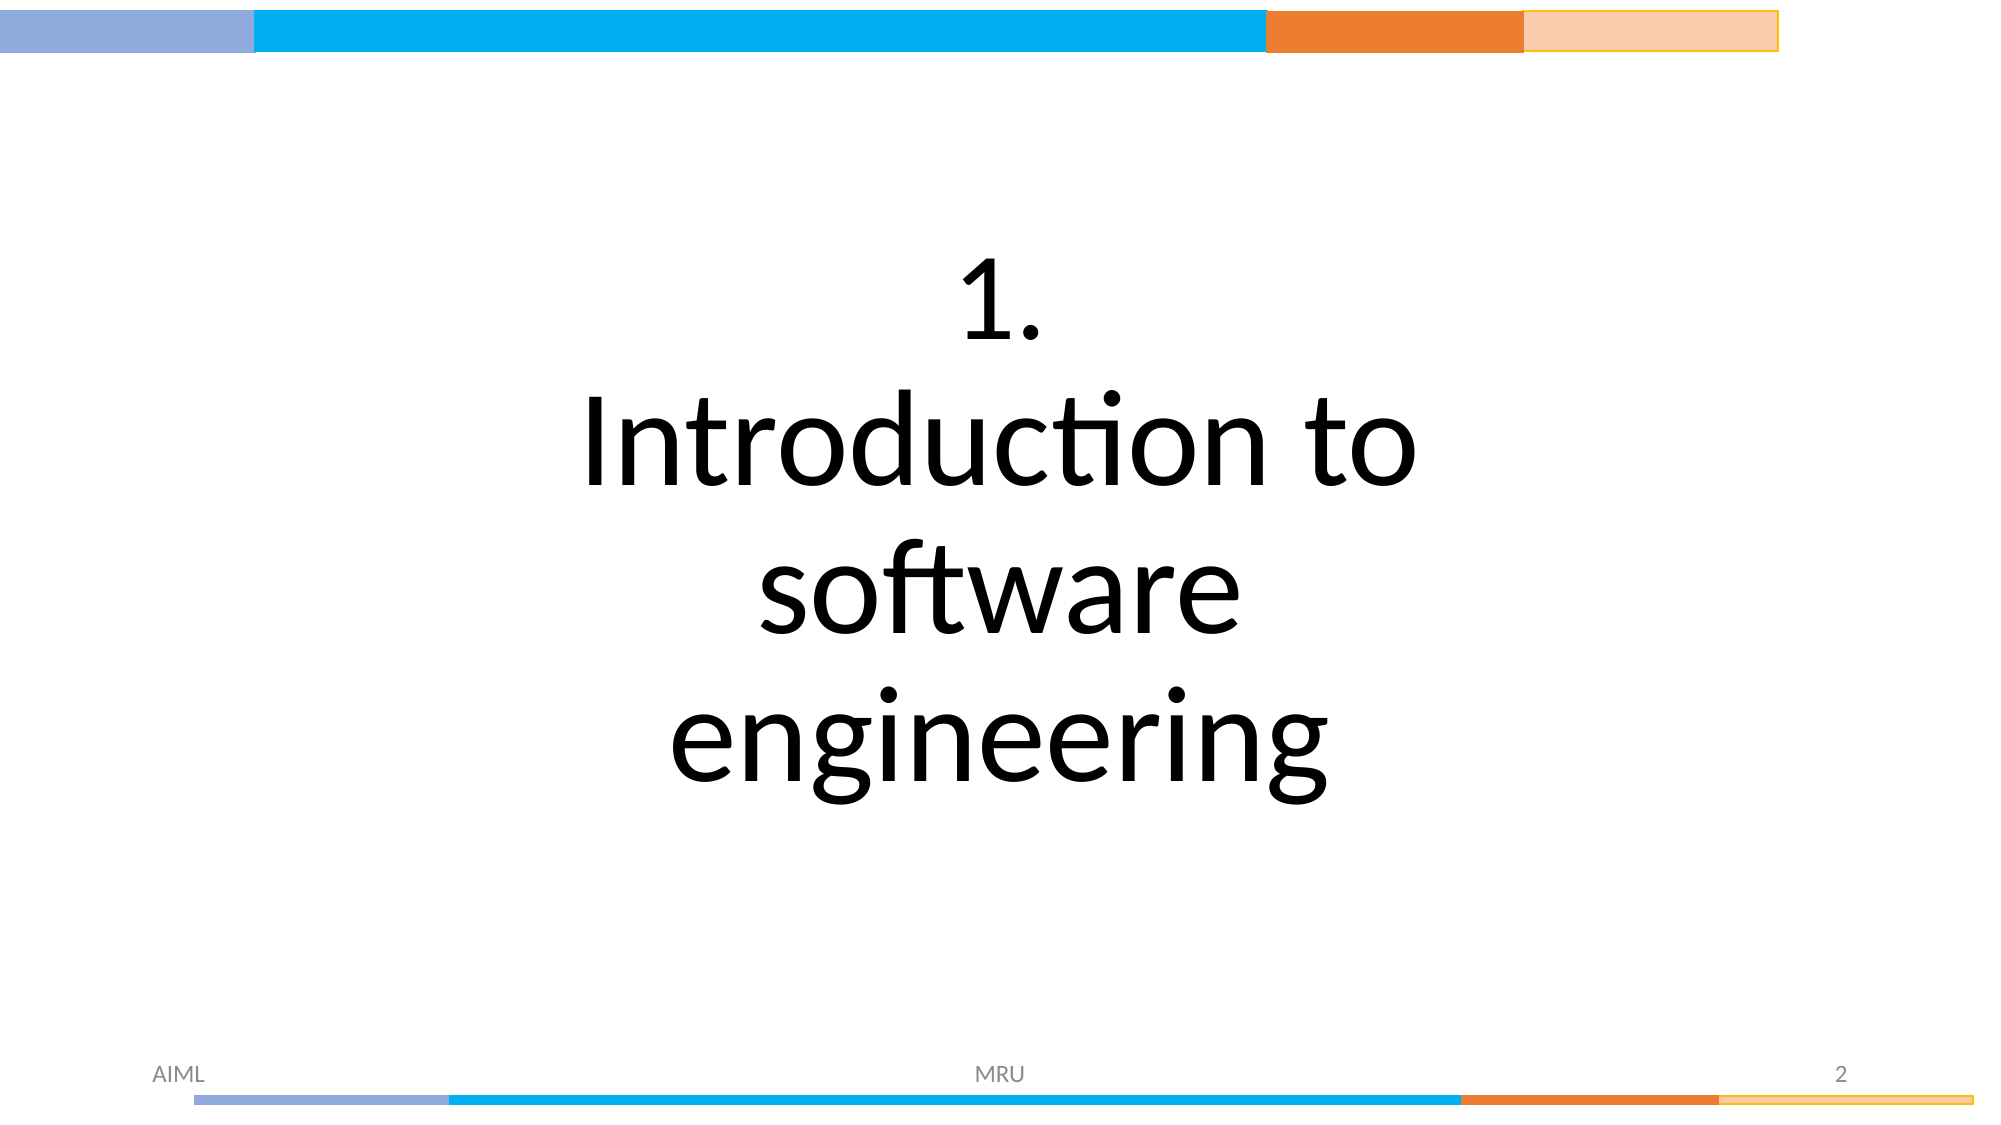

1.
Introduction to software engineering
AIML
MRU
2